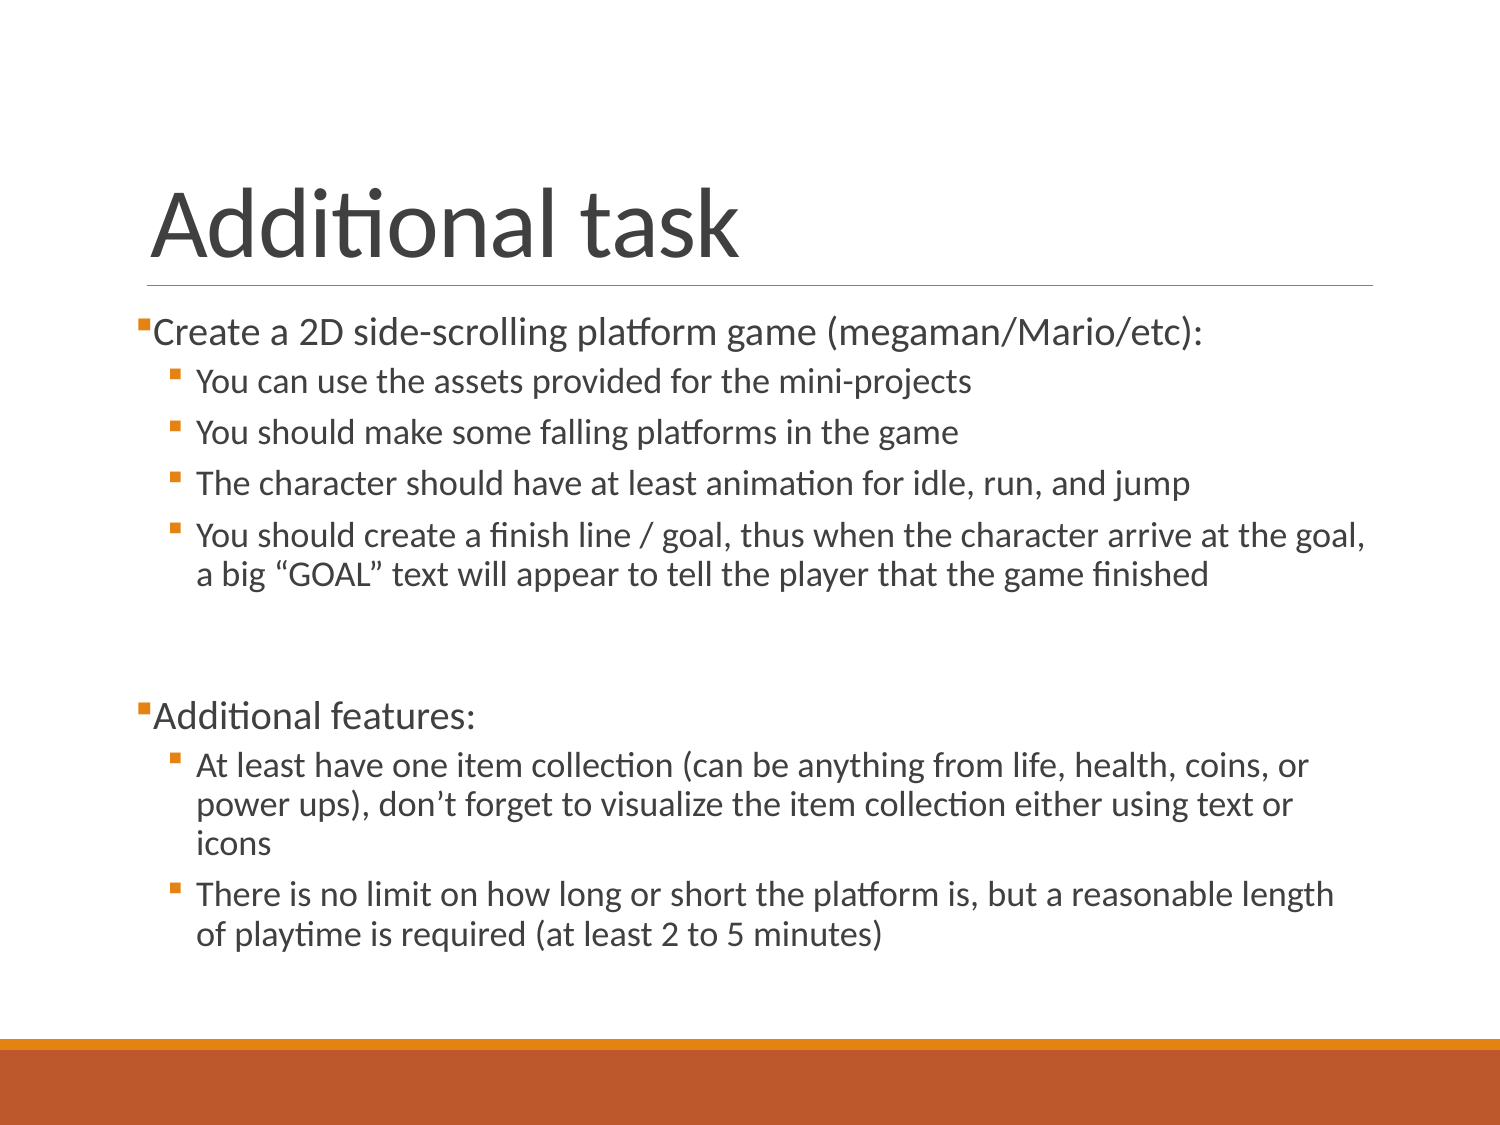

# Additional task
Create a 2D side-scrolling platform game (megaman/Mario/etc):
You can use the assets provided for the mini-projects
You should make some falling platforms in the game
The character should have at least animation for idle, run, and jump
You should create a finish line / goal, thus when the character arrive at the goal, a big “GOAL” text will appear to tell the player that the game finished

Additional features:
At least have one item collection (can be anything from life, health, coins, or power ups), don’t forget to visualize the item collection either using text or icons
There is no limit on how long or short the platform is, but a reasonable length of playtime is required (at least 2 to 5 minutes)